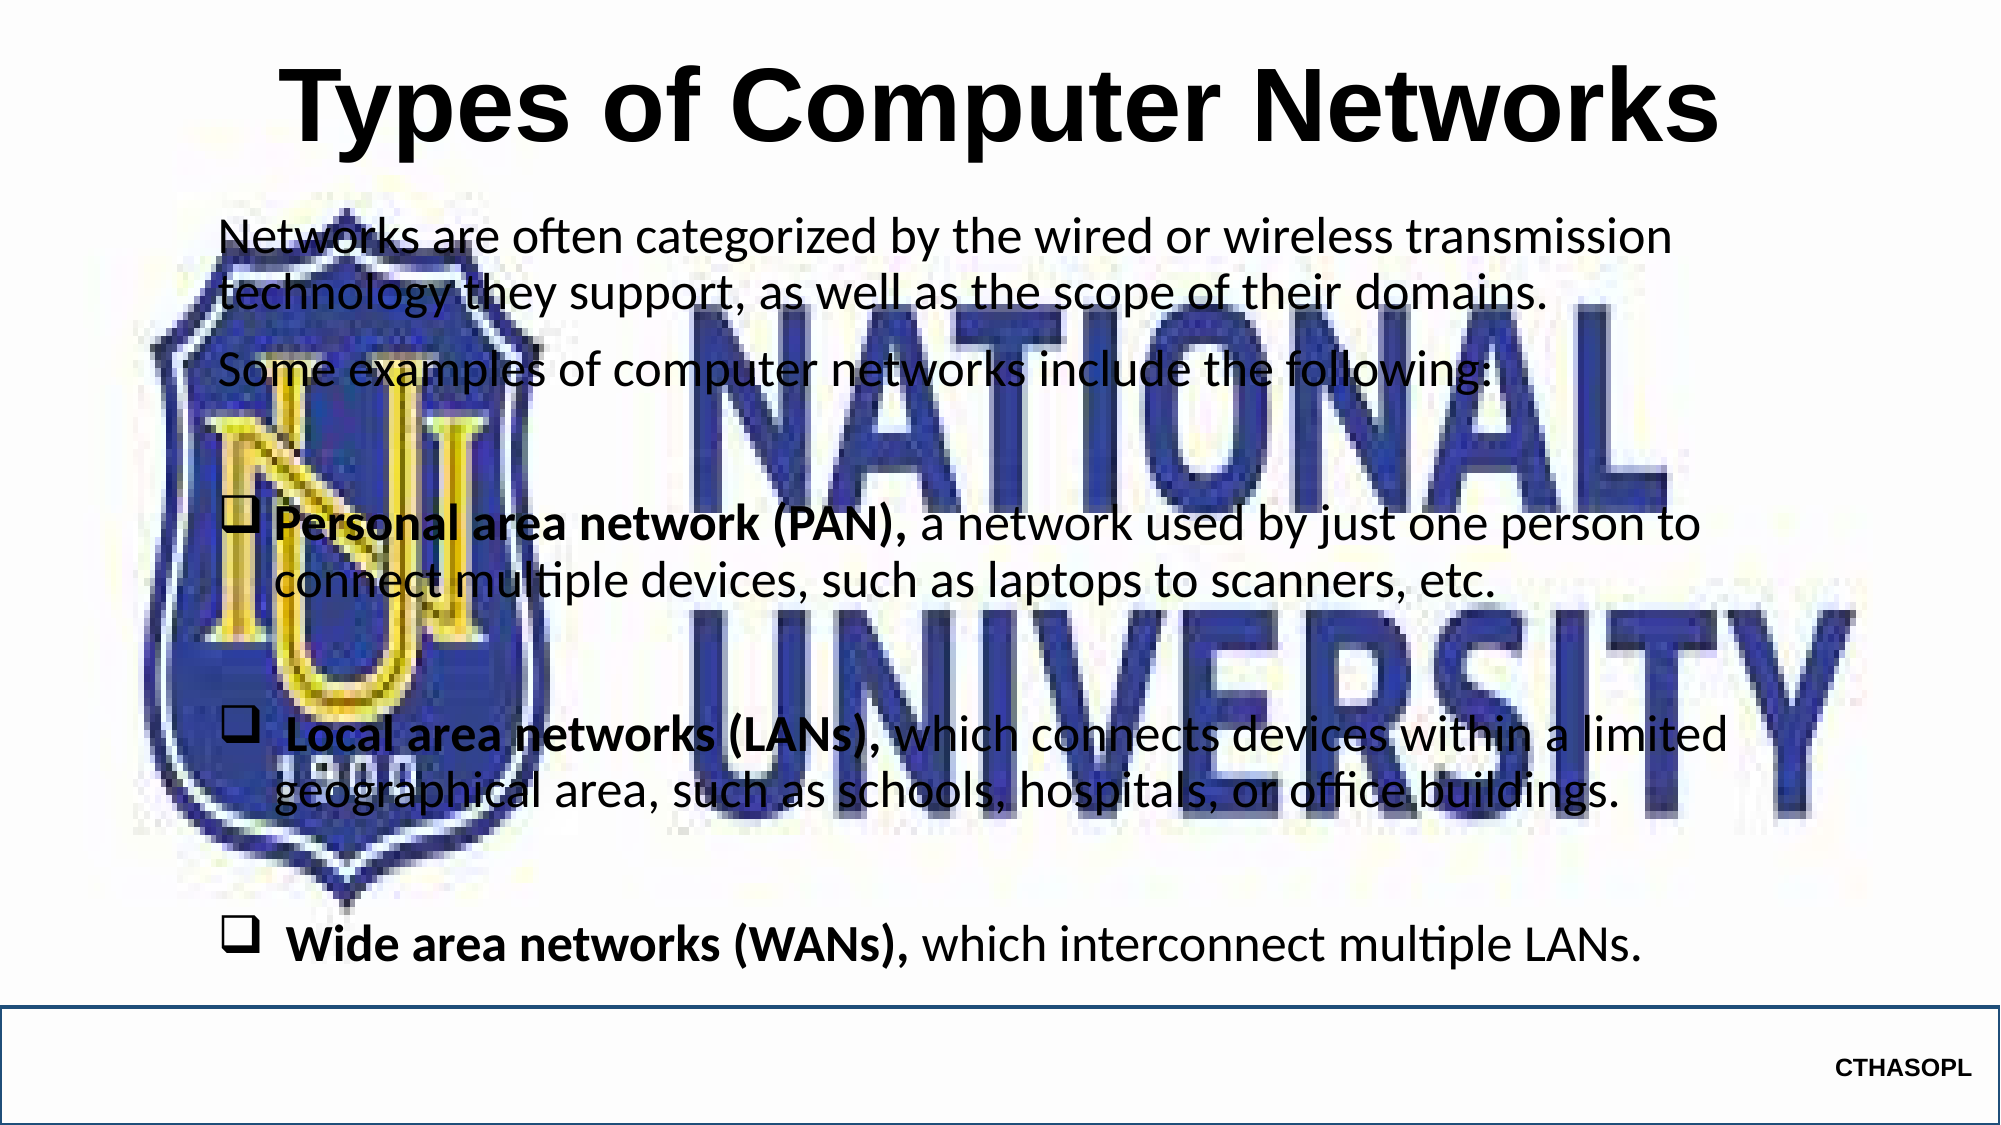

# Types of Computer Networks
Networks are often categorized by the wired or wireless transmission technology they support, as well as the scope of their domains.
Some examples of computer networks include the following:

Personal area network (PAN), a network used by just one person to connect multiple devices, such as laptops to scanners, etc.

 Local area networks (LANs), which connects devices within a limited geographical area, such as schools, hospitals, or office buildings.

 Wide area networks (WANs), which interconnect multiple LANs.
CTHASOPL